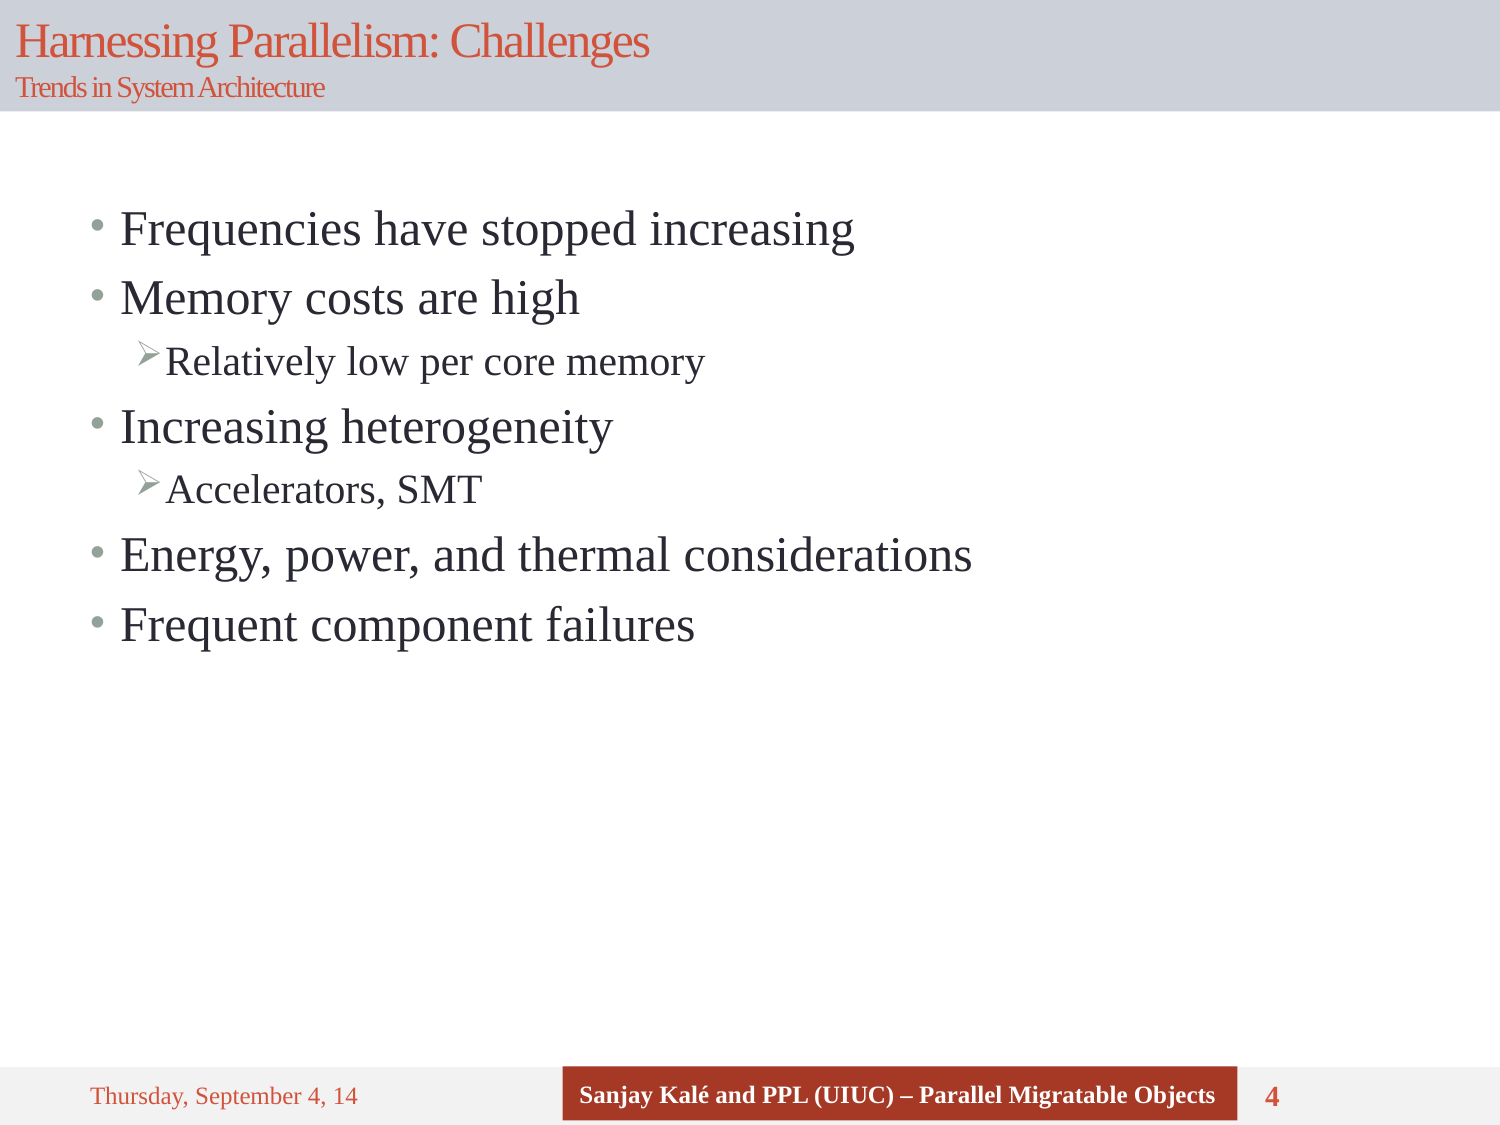

# Harnessing Parallelism: Challenges Trends in System Architecture
Frequencies have stopped increasing
Memory costs are high
Relatively low per core memory
Increasing heterogeneity
Accelerators, SMT
Energy, power, and thermal considerations
Frequent component failures

Sanjay Kalé and PPL (UIUC) – Parallel Migratable Objects
Thursday, September 4, 14
4